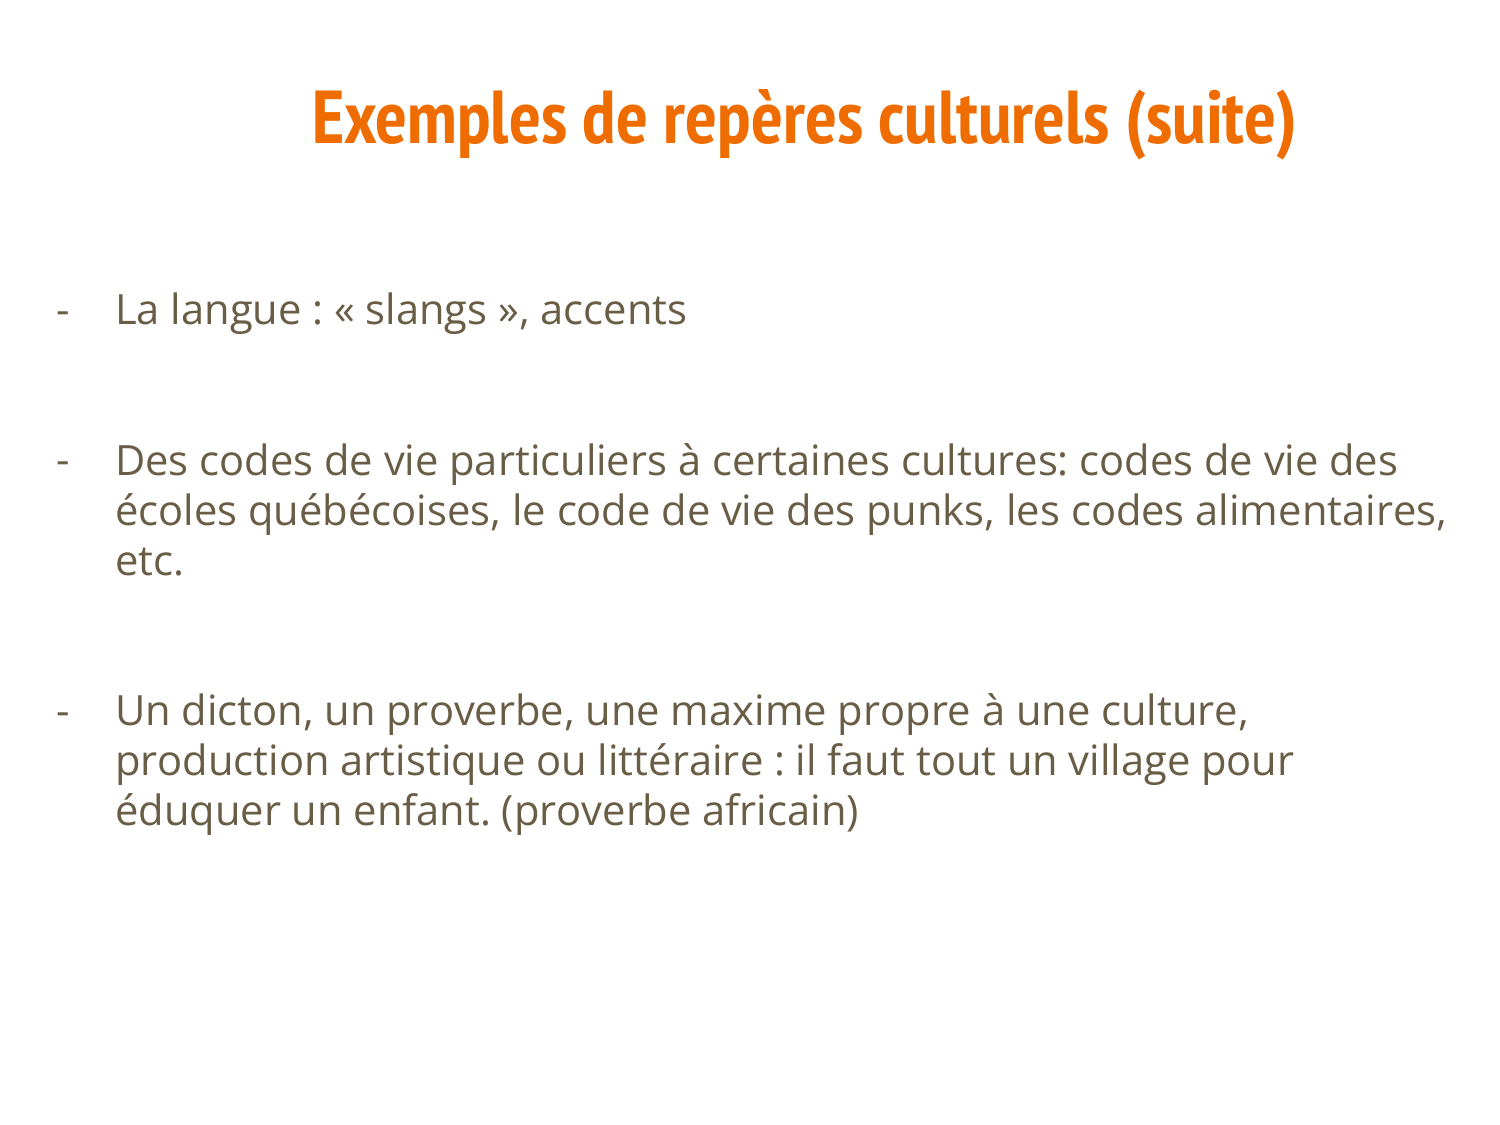

# Exemples de repères culturels (suite)
La langue : « slangs », accents

Des codes de vie particuliers à certaines cultures: codes de vie des écoles québécoises, le code de vie des punks, les codes alimentaires, etc.

Un dicton, un proverbe, une maxime propre à une culture, production artistique ou littéraire : il faut tout un village pour éduquer un enfant. (proverbe africain)